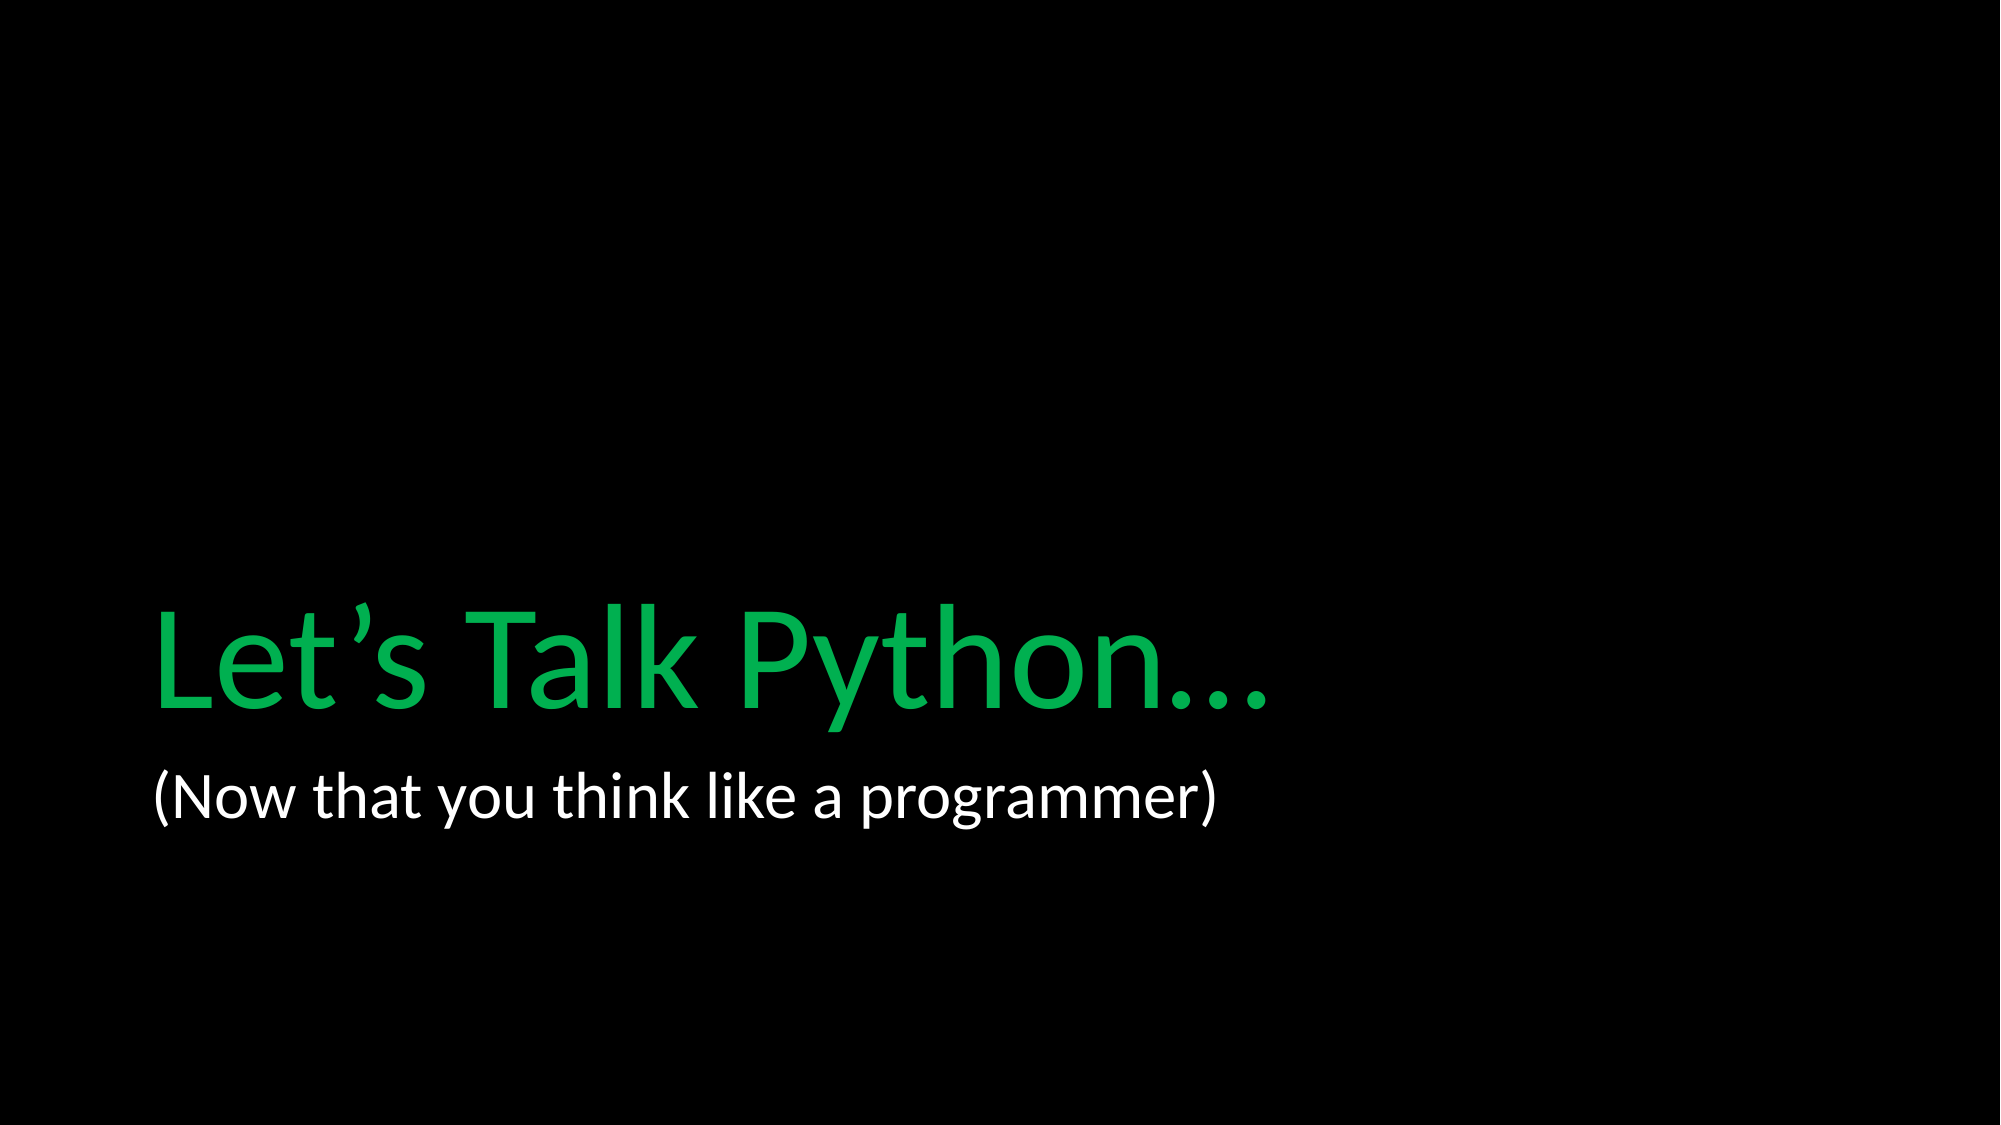

# Let’s Talk Python…
(Now that you think like a programmer)